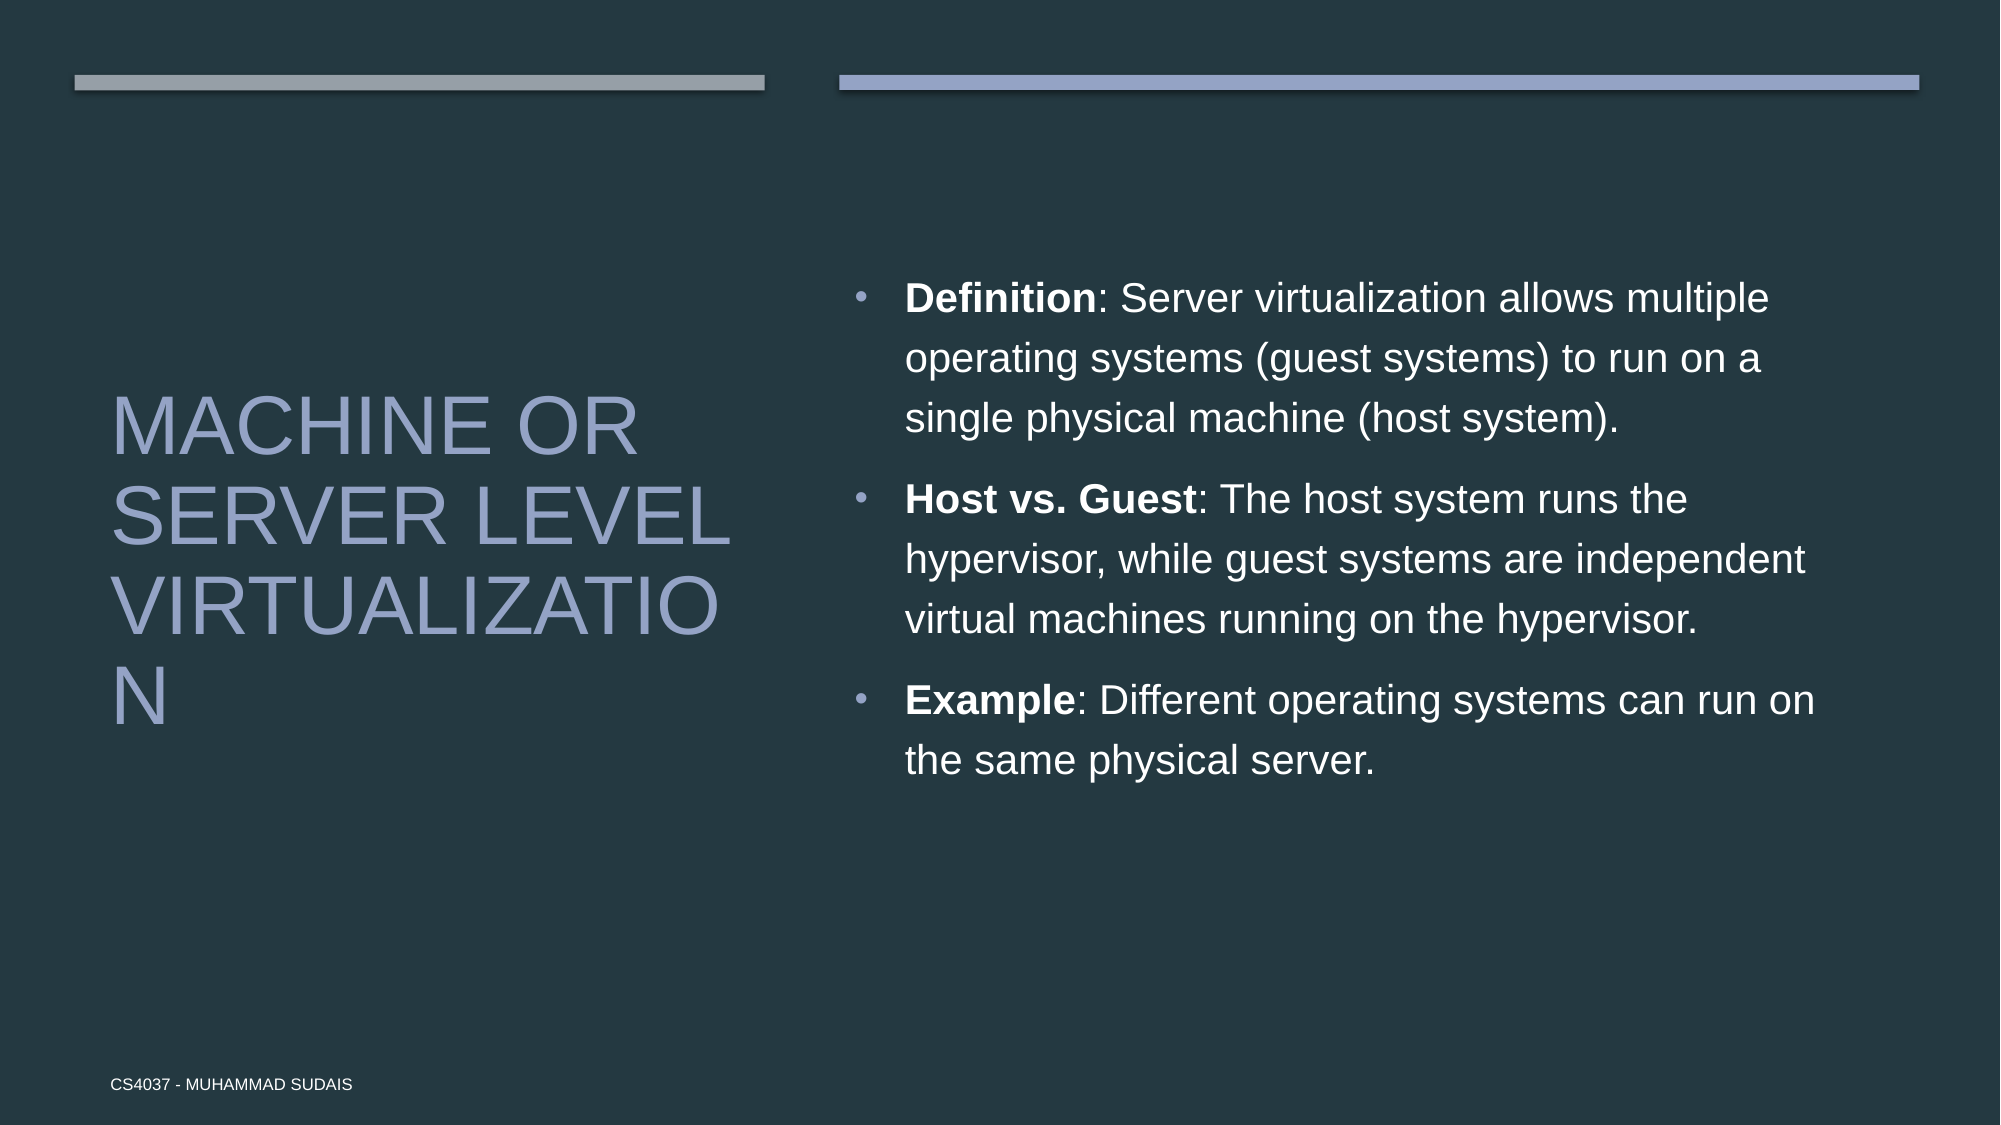

Definition: Server virtualization allows multiple operating systems (guest systems) to run on a single physical machine (host system).
Host vs. Guest: The host system runs the hypervisor, while guest systems are independent virtual machines running on the hypervisor.
Example: Different operating systems can run on the same physical server.

# Machine or Server Level Virtualization
CS4037 - Muhammad Sudais